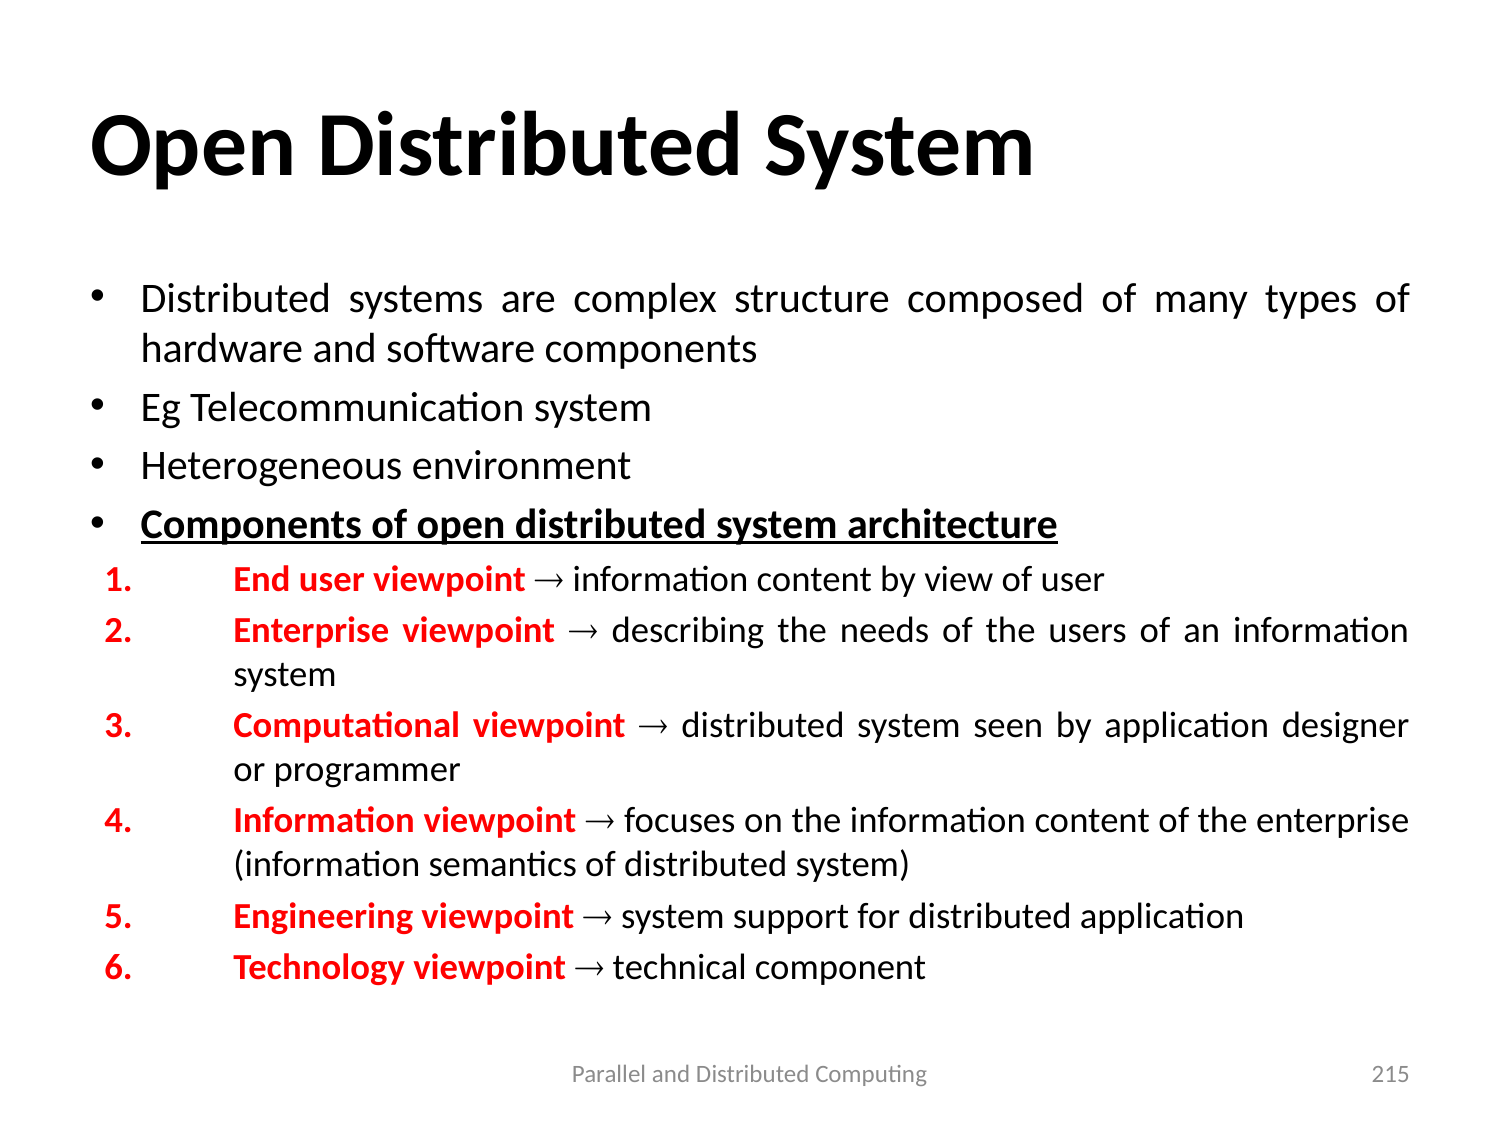

# Open Distributed System
Distributed systems are complex structure composed of many types of hardware and software components
Eg Telecommunication system
Heterogeneous environment
Components of open distributed system architecture
End user viewpoint → information content by view of user
Enterprise viewpoint → describing the needs of the users of an information system
Computational viewpoint → distributed system seen by application designer or programmer
Information viewpoint → focuses on the information content of the enterprise (information semantics of distributed system)
Engineering viewpoint → system support for distributed application
Technology viewpoint → technical component

Parallel and Distributed Computing
215